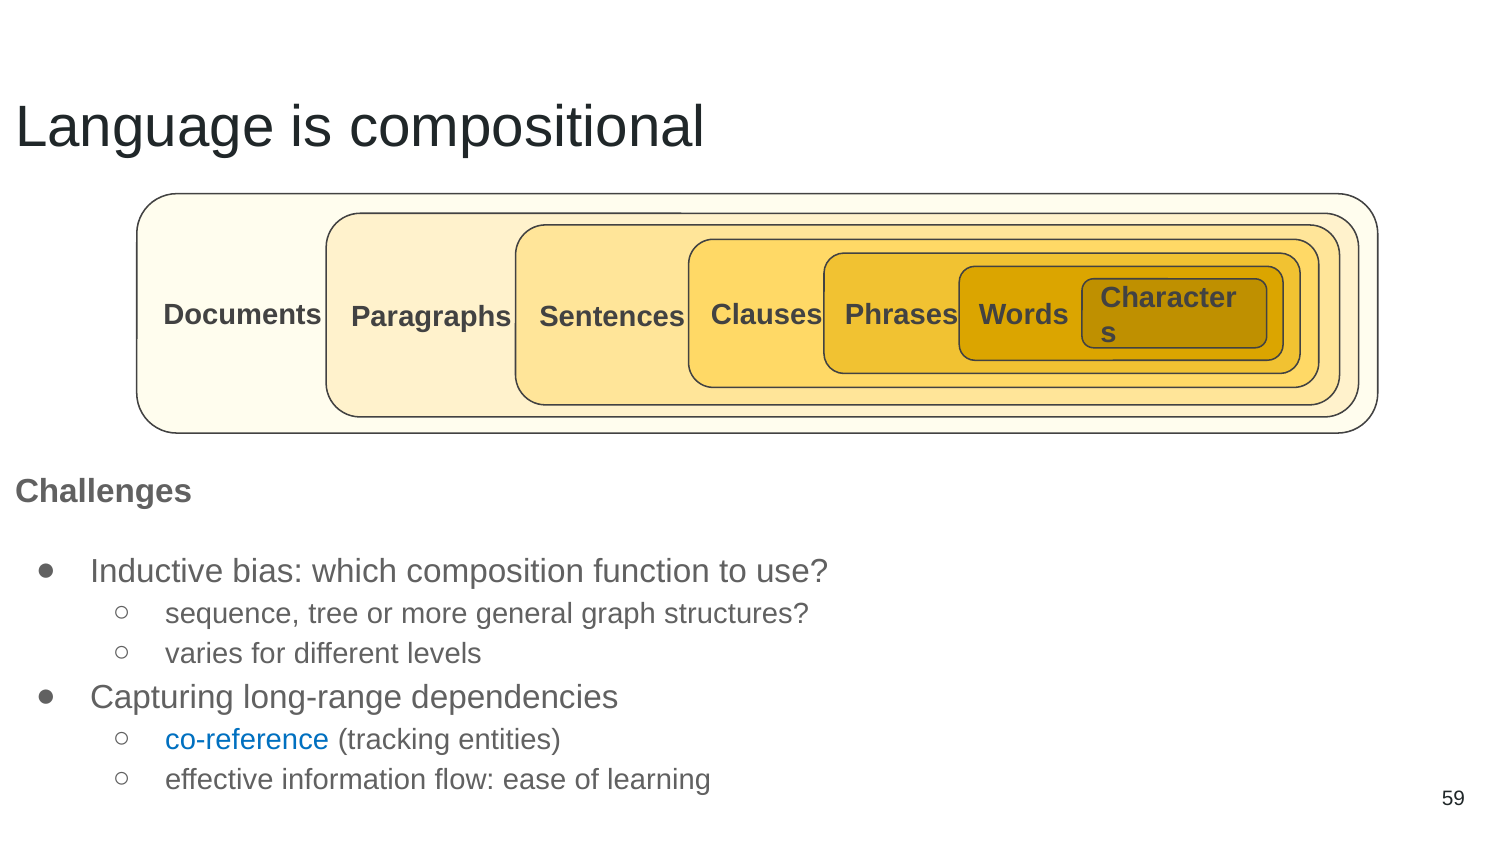

Language is compositional
Documents
Paragraphs
Sentences
Clauses
Phrases
Words
Characters
Challenges
Inductive bias: which composition function to use?
sequence, tree or more general graph structures?
varies for different levels
Capturing long-range dependencies
co-reference (tracking entities)
effective information flow: ease of learning
59